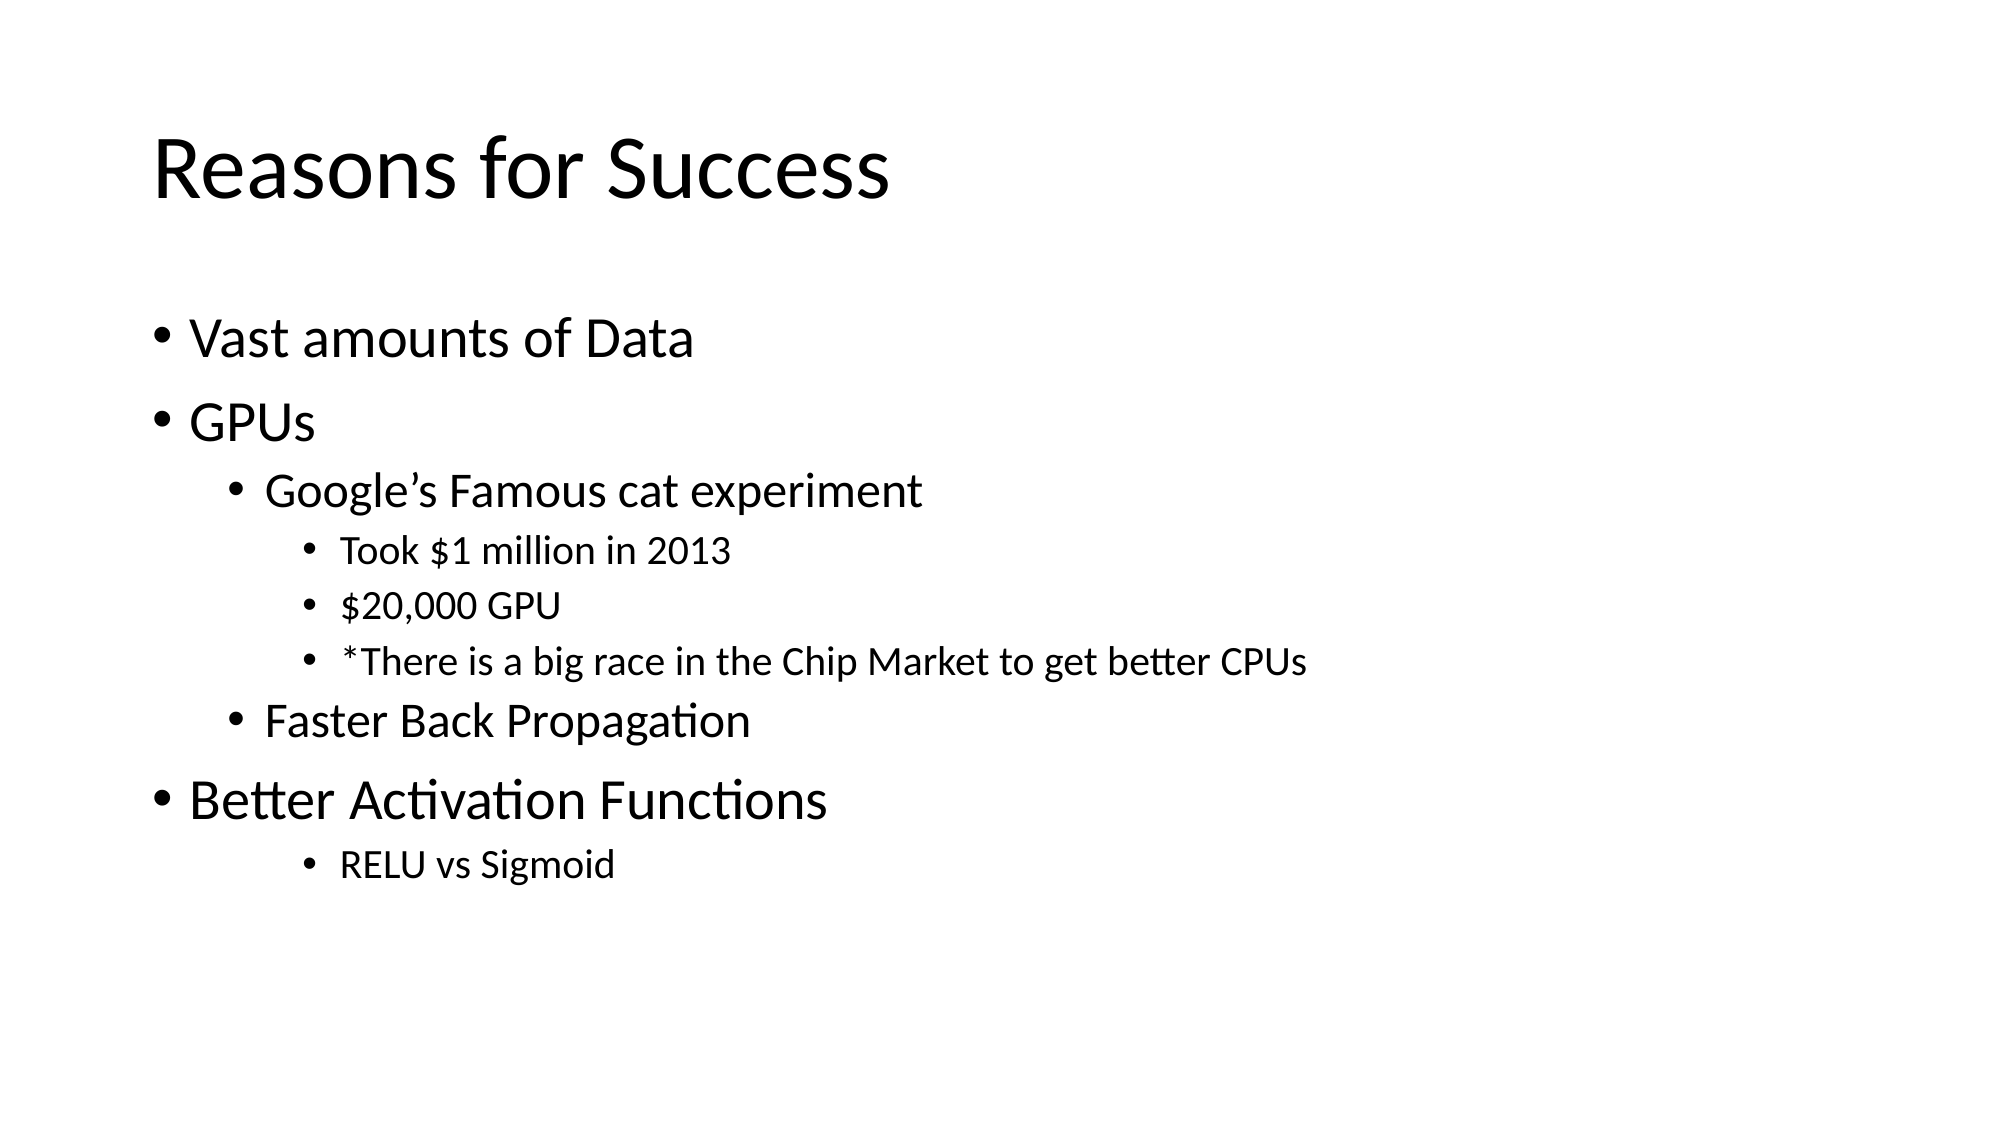

# Reasons for Success
Vast amounts of Data
GPUs
Google’s Famous cat experiment
Took $1 million in 2013
$20,000 GPU
*There is a big race in the Chip Market to get better CPUs
Faster Back Propagation
Better Activation Functions
RELU vs Sigmoid